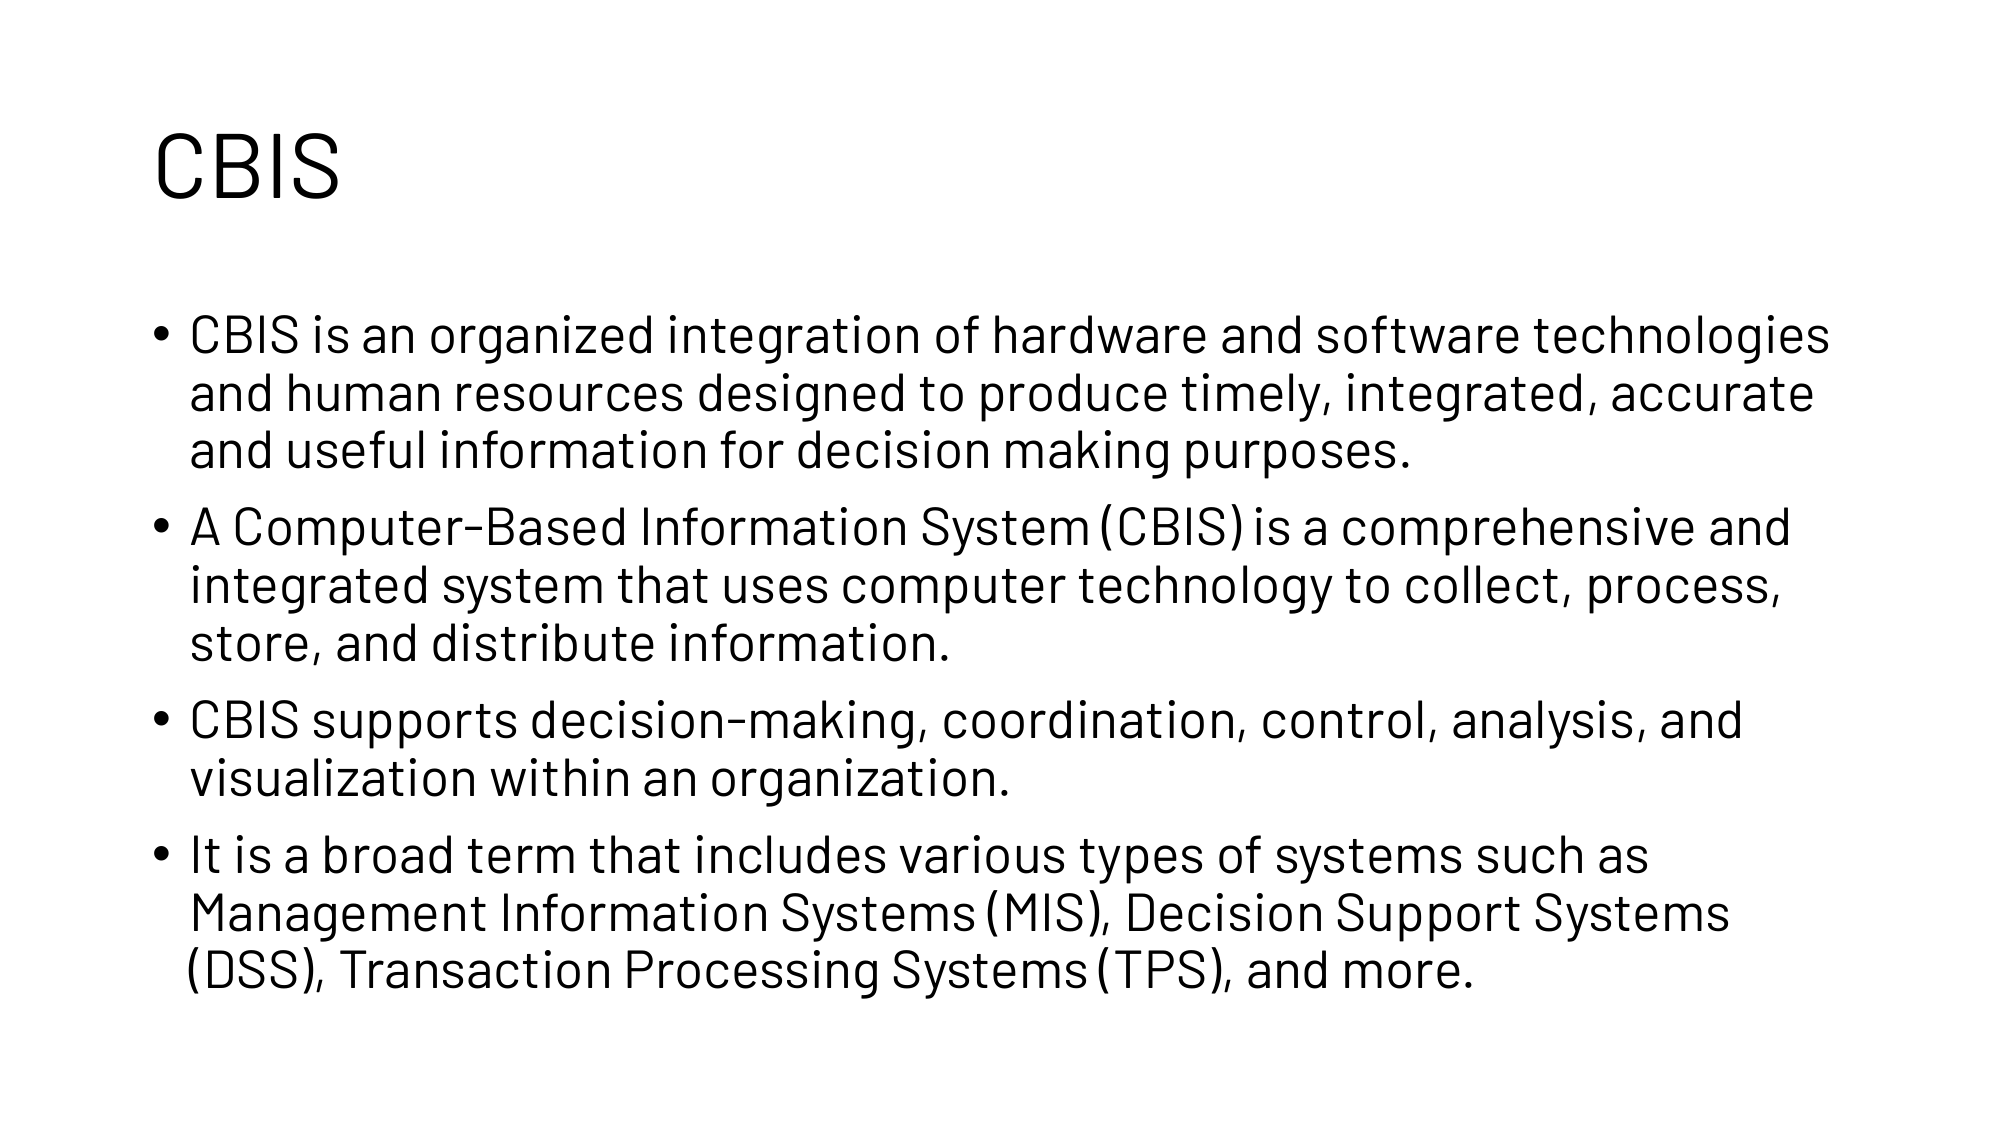

# CBIS
CBIS is an organized integration of hardware and software technologies and human resources designed to produce timely, integrated, accurate and useful information for decision making purposes.
A Computer-Based Information System (CBIS) is a comprehensive and integrated system that uses computer technology to collect, process, store, and distribute information.
CBIS supports decision-making, coordination, control, analysis, and visualization within an organization.
It is a broad term that includes various types of systems such as Management Information Systems (MIS), Decision Support Systems (DSS), Transaction Processing Systems (TPS), and more.